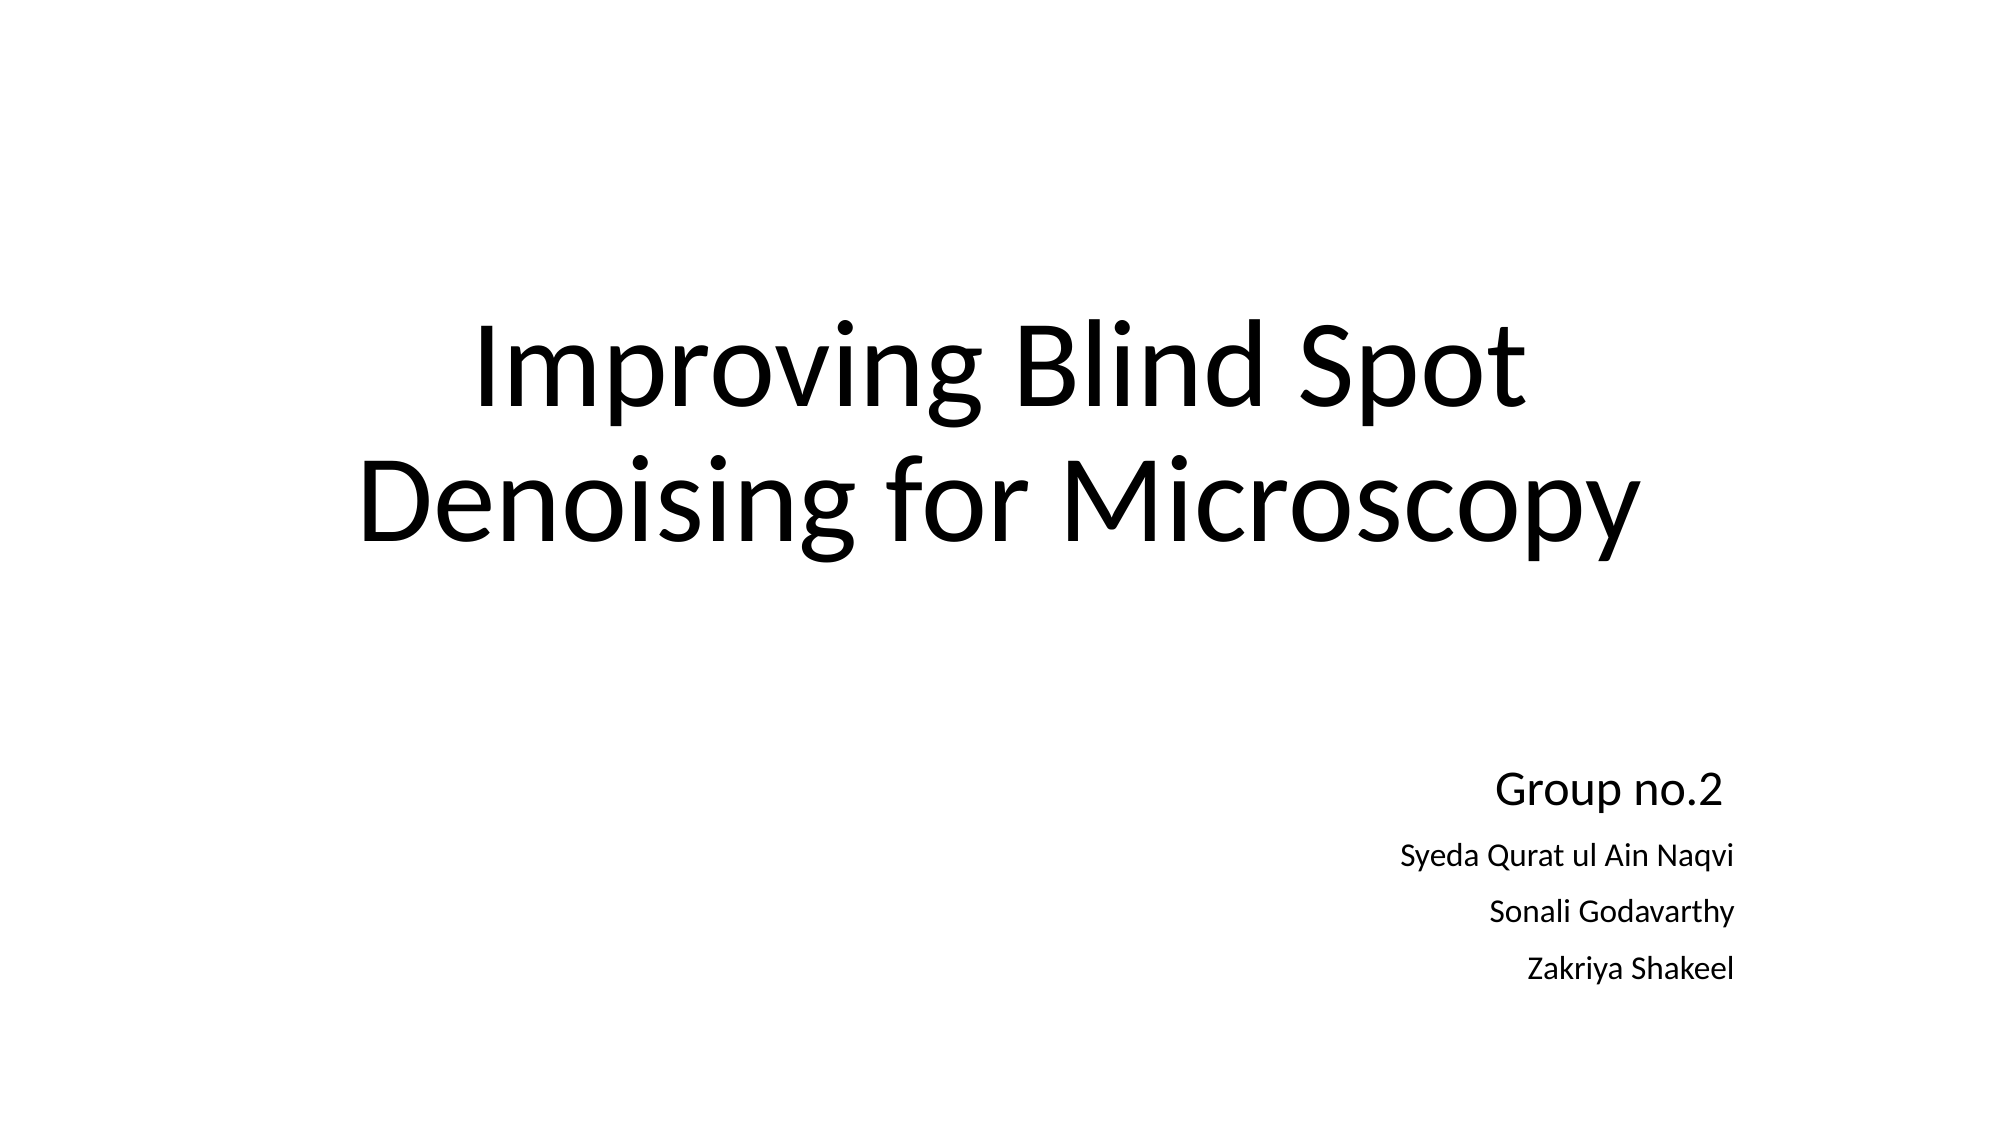

# Improving Blind Spot Denoising for Microscopy
Group no.2
Syeda Qurat ul Ain Naqvi
Sonali Godavarthy
Zakriya Shakeel